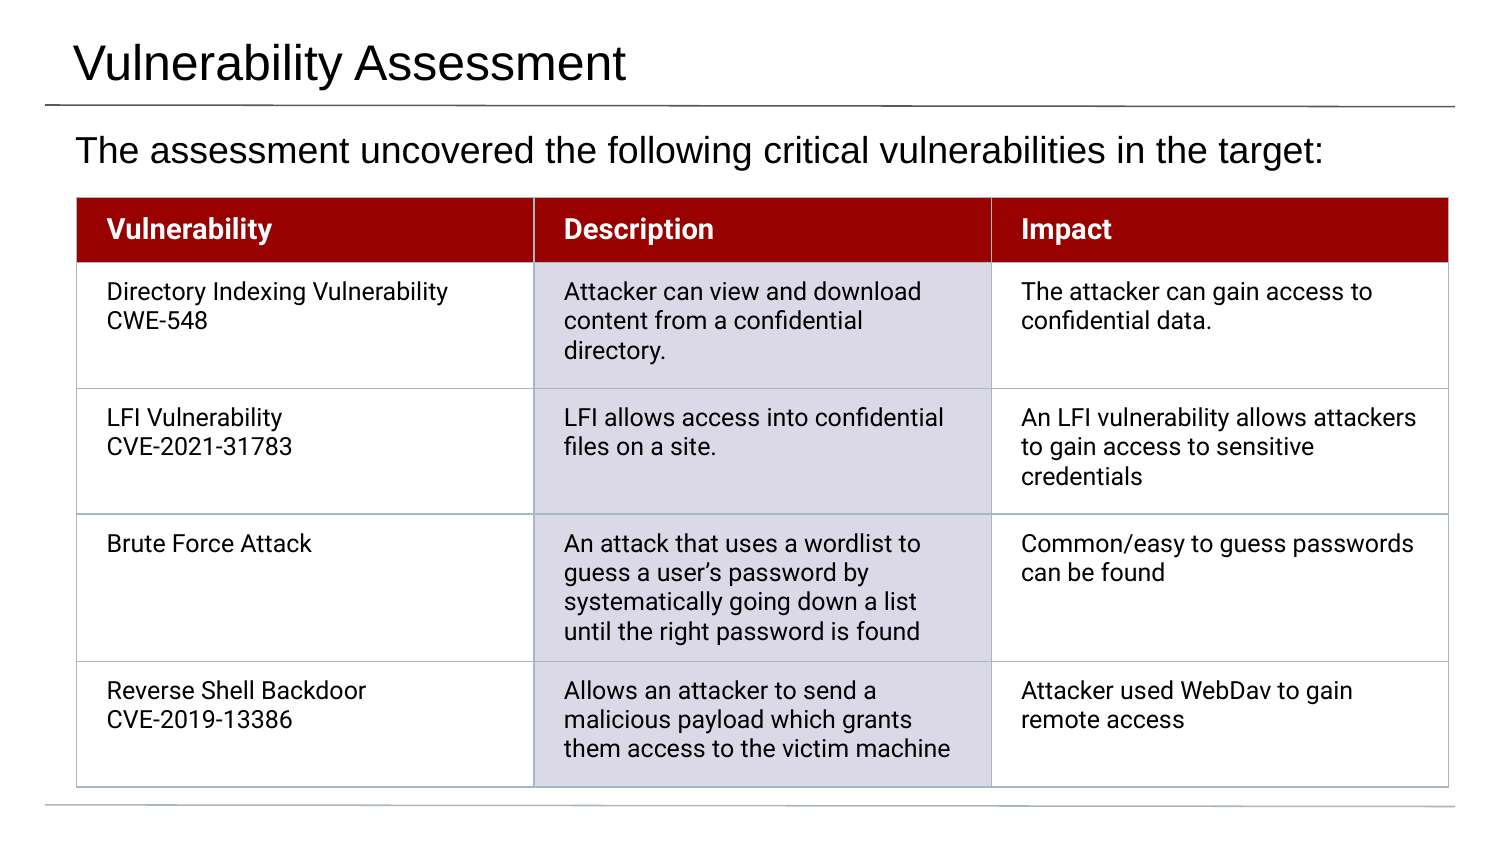

# Vulnerability Assessment
The assessment uncovered the following critical vulnerabilities in the target:
| Vulnerability | Description | Impact |
| --- | --- | --- |
| Directory Indexing Vulnerability CWE-548 | Attacker can view and download content from a confidential directory. | The attacker can gain access to confidential data. |
| LFI Vulnerability CVE-2021-31783 | LFI allows access into confidential files on a site. | An LFI vulnerability allows attackers to gain access to sensitive credentials |
| Brute Force Attack | An attack that uses a wordlist to guess a user’s password by systematically going down a list until the right password is found | Common/easy to guess passwords can be found |
| Reverse Shell Backdoor CVE-2019-13386 | Allows an attacker to send a malicious payload which grants them access to the victim machine | Attacker used WebDav to gain remote access |